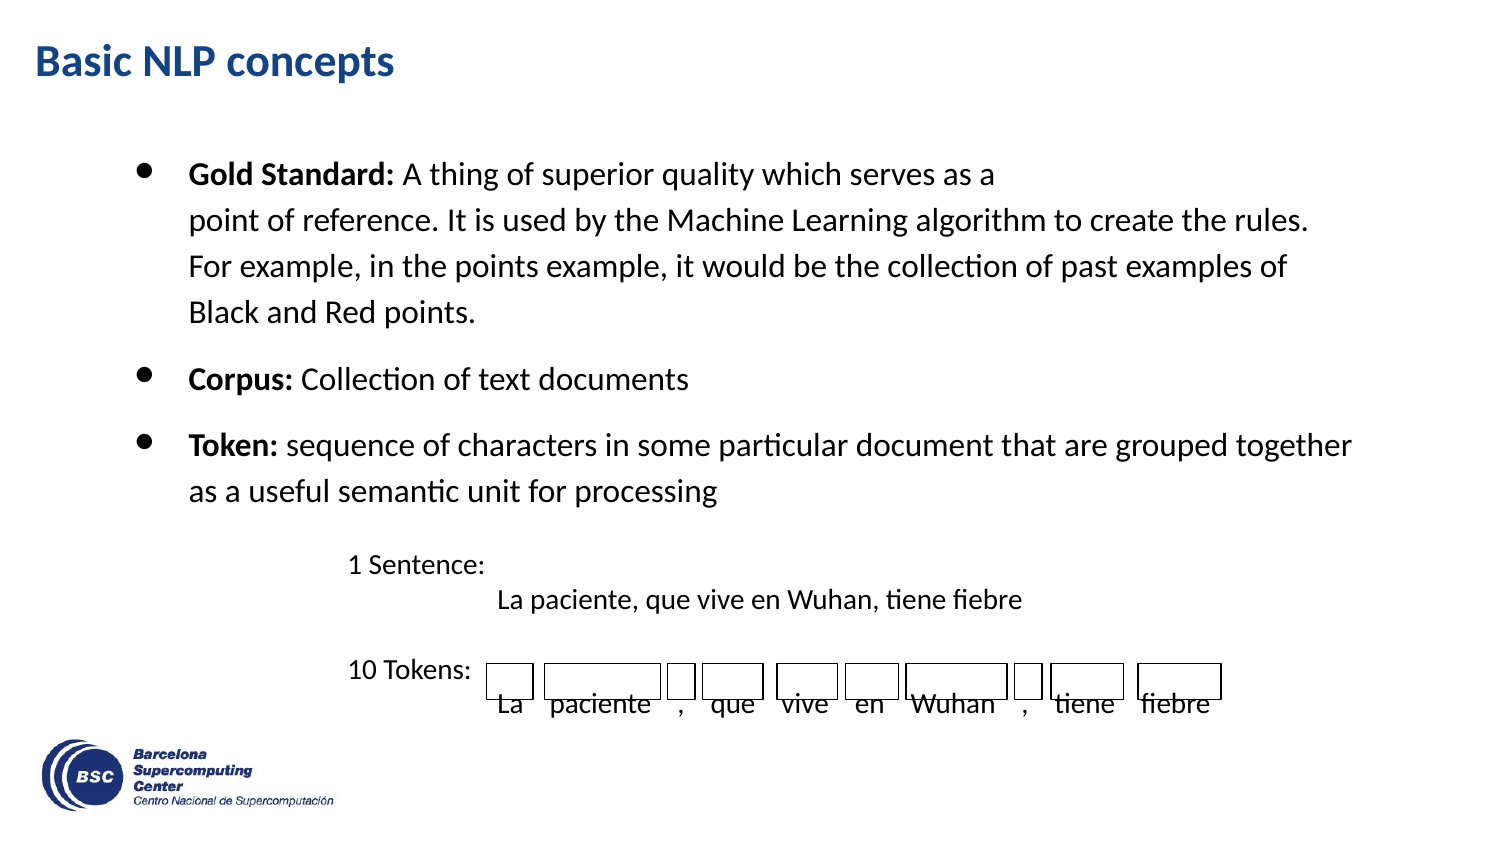

Basic NLP concepts

Gold Standard: A thing of superior quality which serves as a
point of reference. It is used by the Machine Learning algorithm to create the rules. For example, in the points example, it would be the collection of past examples of Black and Red points.
Corpus: Collection of text documents
Token: sequence of characters in some particular document that are grouped together as a useful semantic unit for processing
1 Sentence:
La paciente, que vive en Wuhan, tiene fiebre

10 Tokens:
La    paciente    ,    que    vive    en    Wuhan    ,    tiene    fiebre